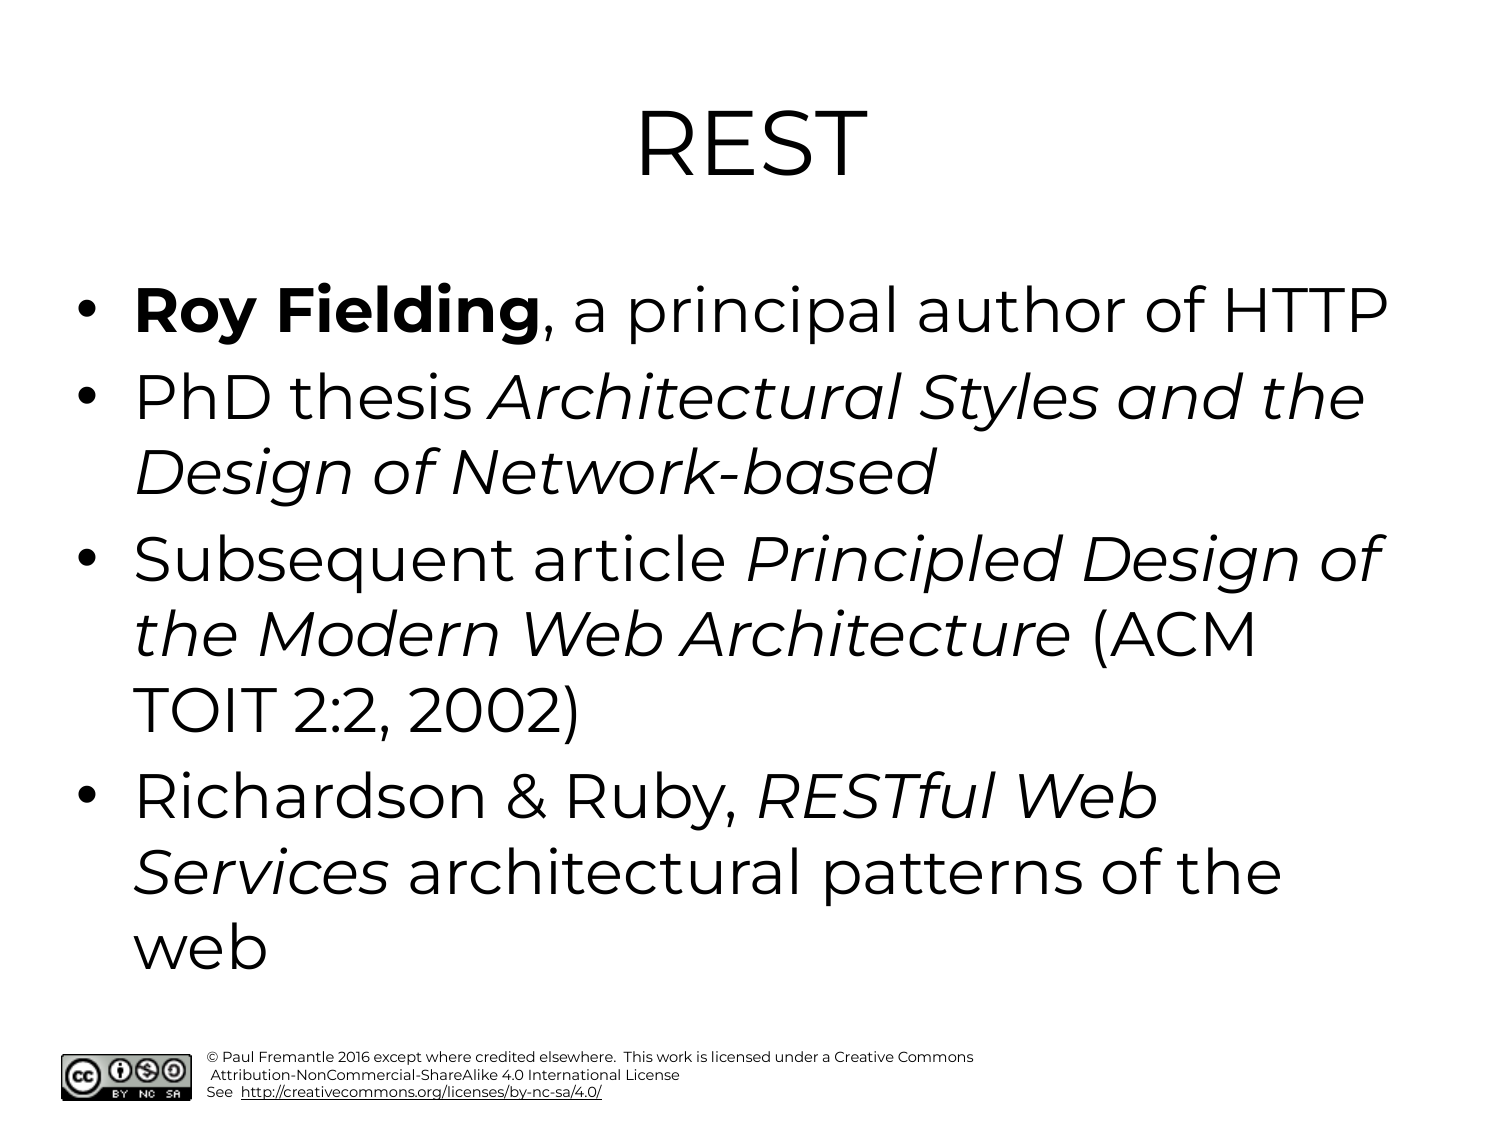

# REST
Roy Fielding, a principal author of HTTP
PhD thesis Architectural Styles and the Design of Network-based
Subsequent article Principled Design of the Modern Web Architecture (ACM TOIT 2:2, 2002)
Richardson & Ruby, RESTful Web Services architectural patterns of the web